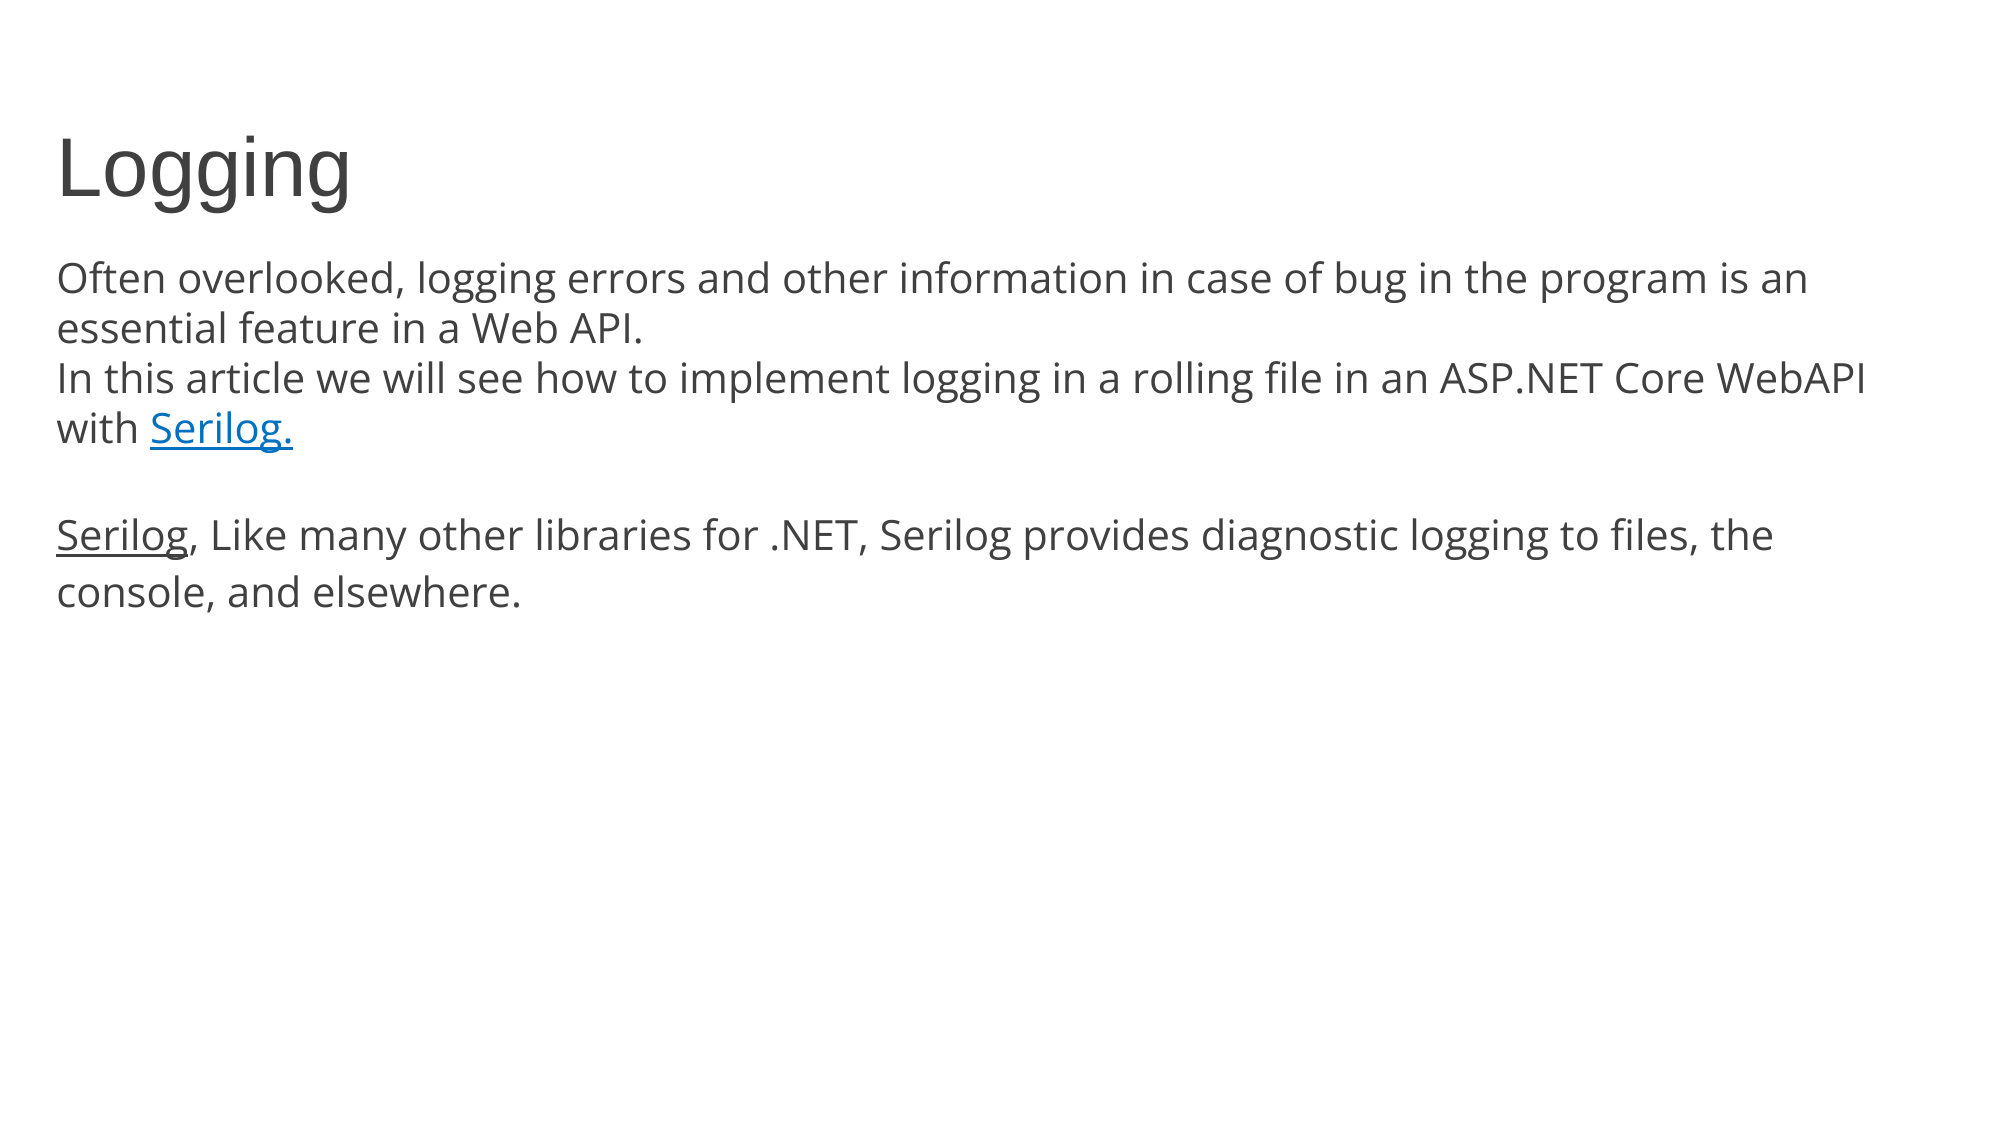

Logging
Often overlooked, logging errors and other information in case of bug in the program is an essential feature in a Web API.
In this article we will see how to implement logging in a rolling file in an ASP.NET Core WebAPI with Serilog.

Serilog, Like many other libraries for .NET, Serilog provides diagnostic logging to files, the console, and elsewhere.